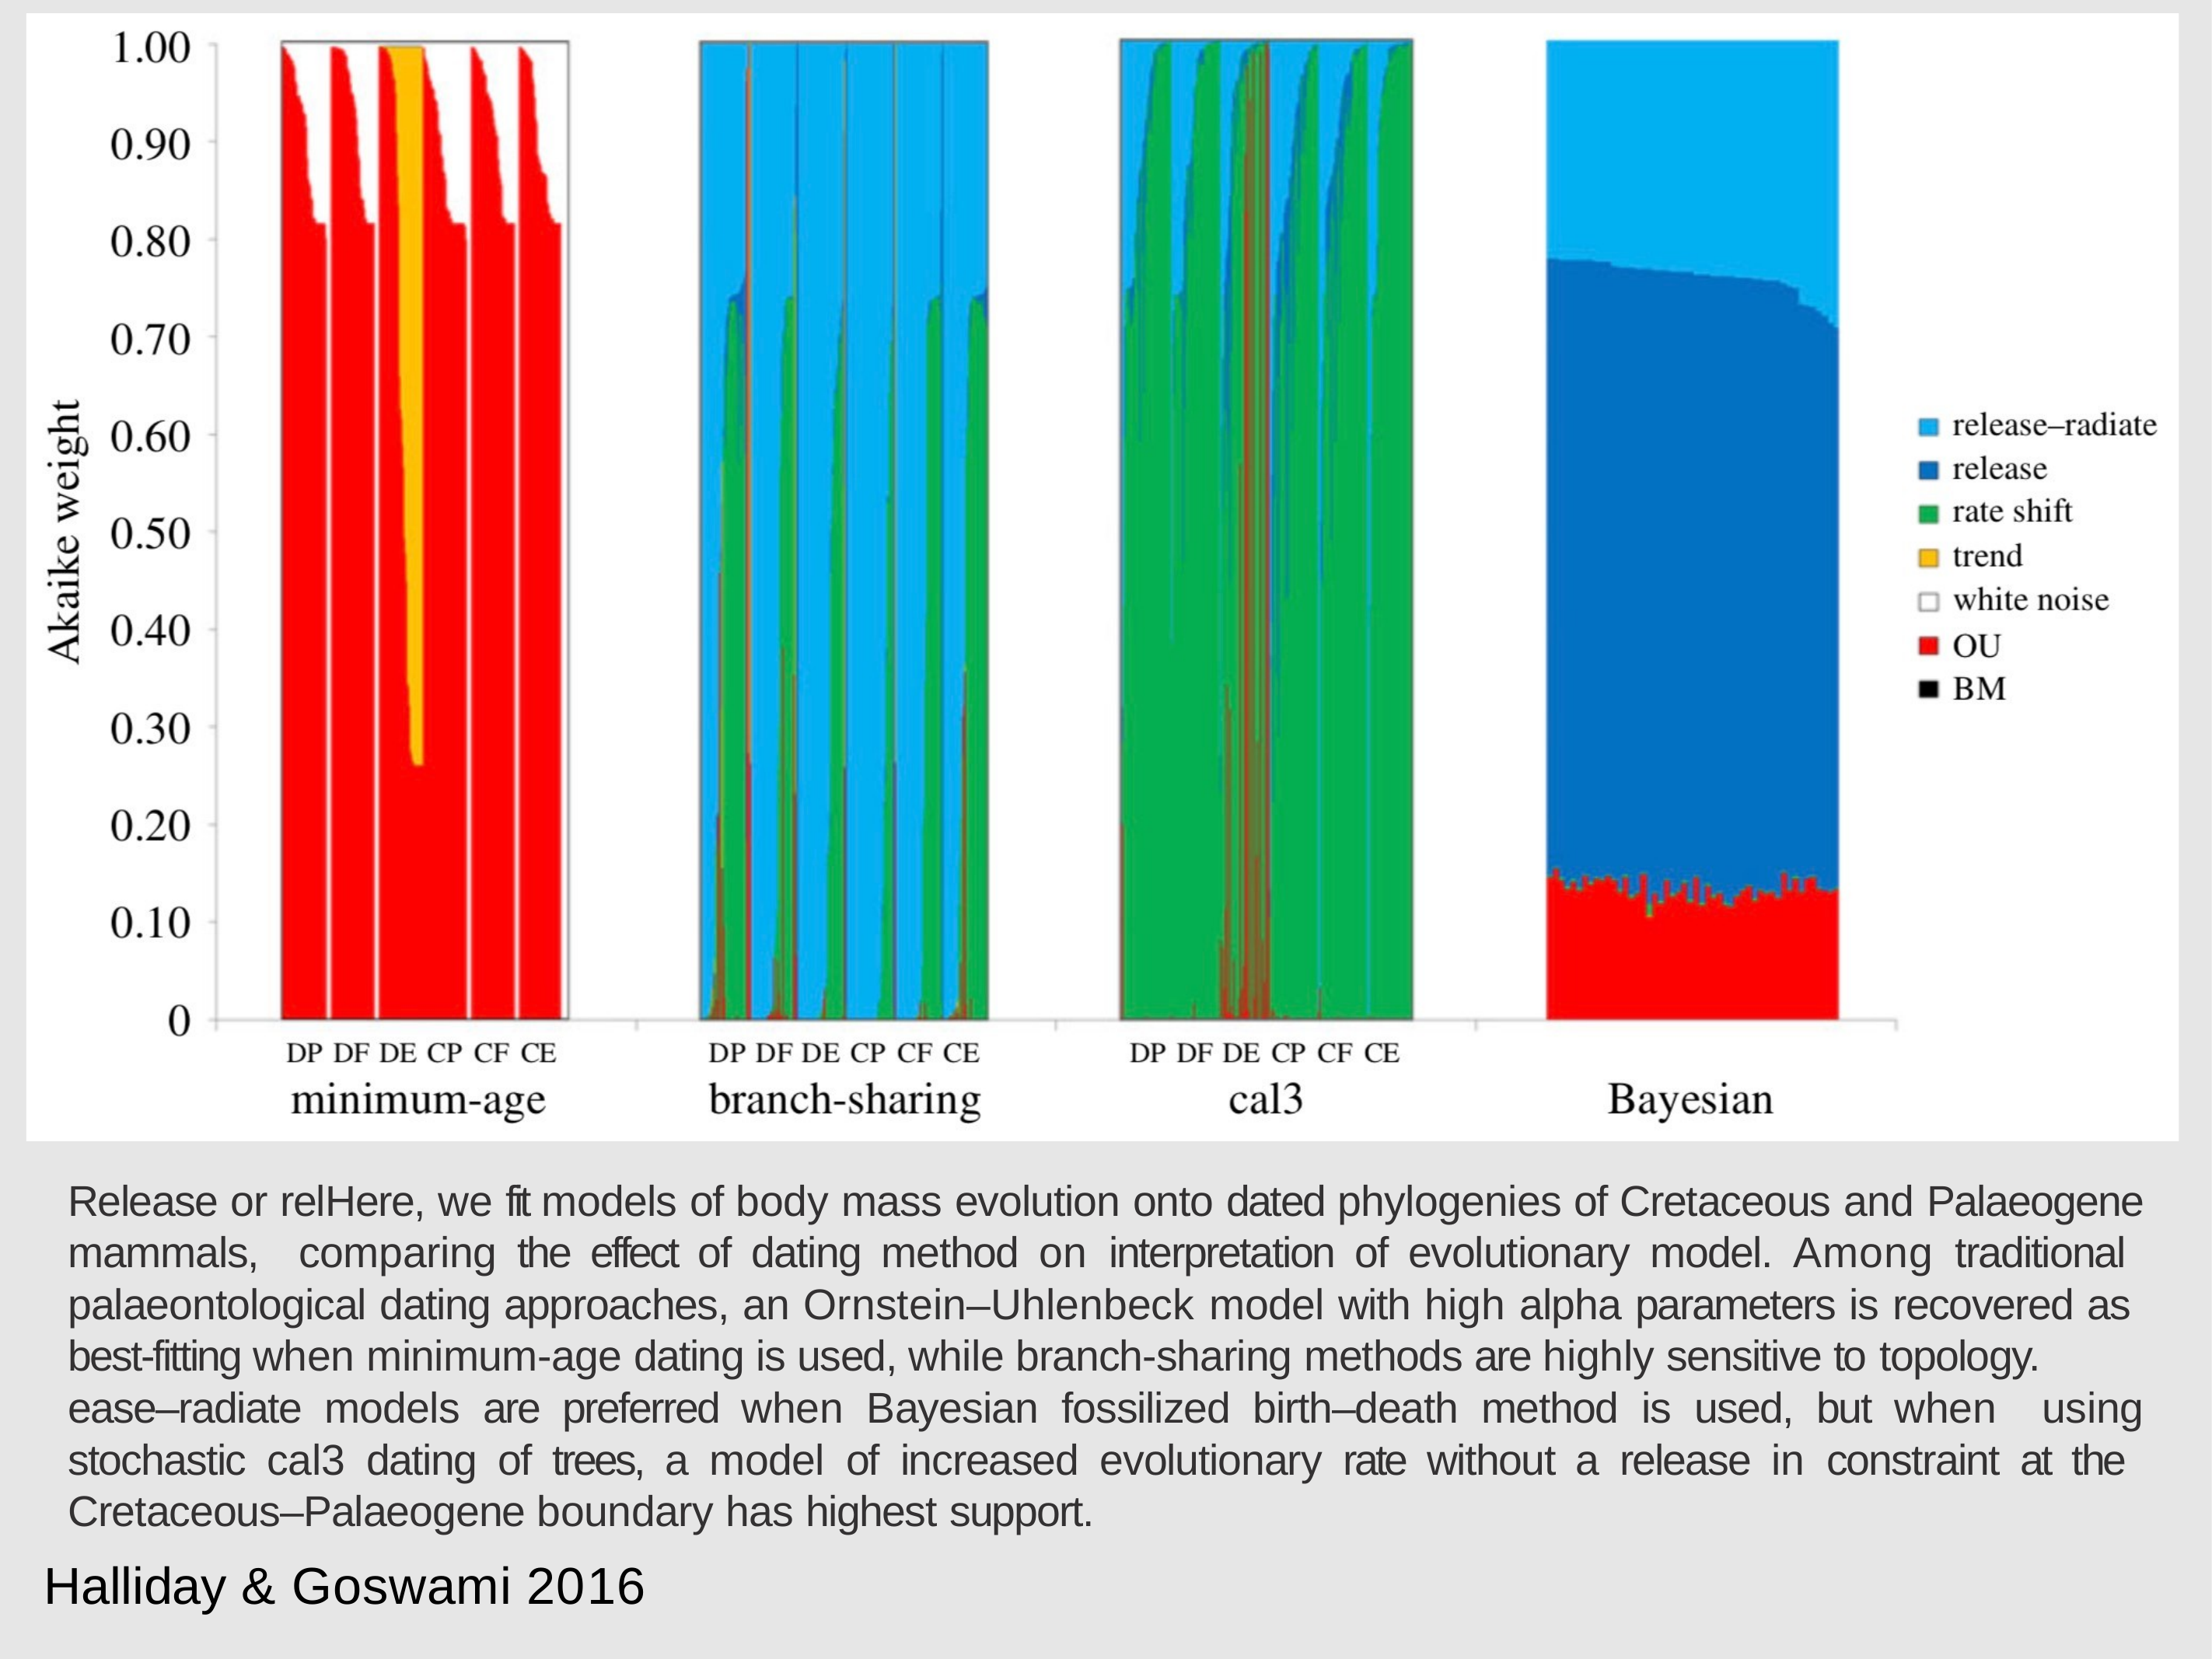

Release or relHere, we fit models of body mass evolution onto dated phylogenies of Cretaceous and Palaeogene mammals,  comparing the effect of dating method on interpretation of evolutionary model. Among traditional  palaeontological dating approaches, an Ornstein–Uhlenbeck model with high alpha parameters is recovered as  best-fitting when minimum-age dating is used, while branch-sharing methods are highly sensitive to topology.
ease–radiate models are preferred when Bayesian fossilized birth–death method is used, but when  using stochastic cal3 dating of trees, a model of increased evolutionary rate without a release in constraint at the  Cretaceous–Palaeogene boundary has highest support.
Halliday & Goswami 2016